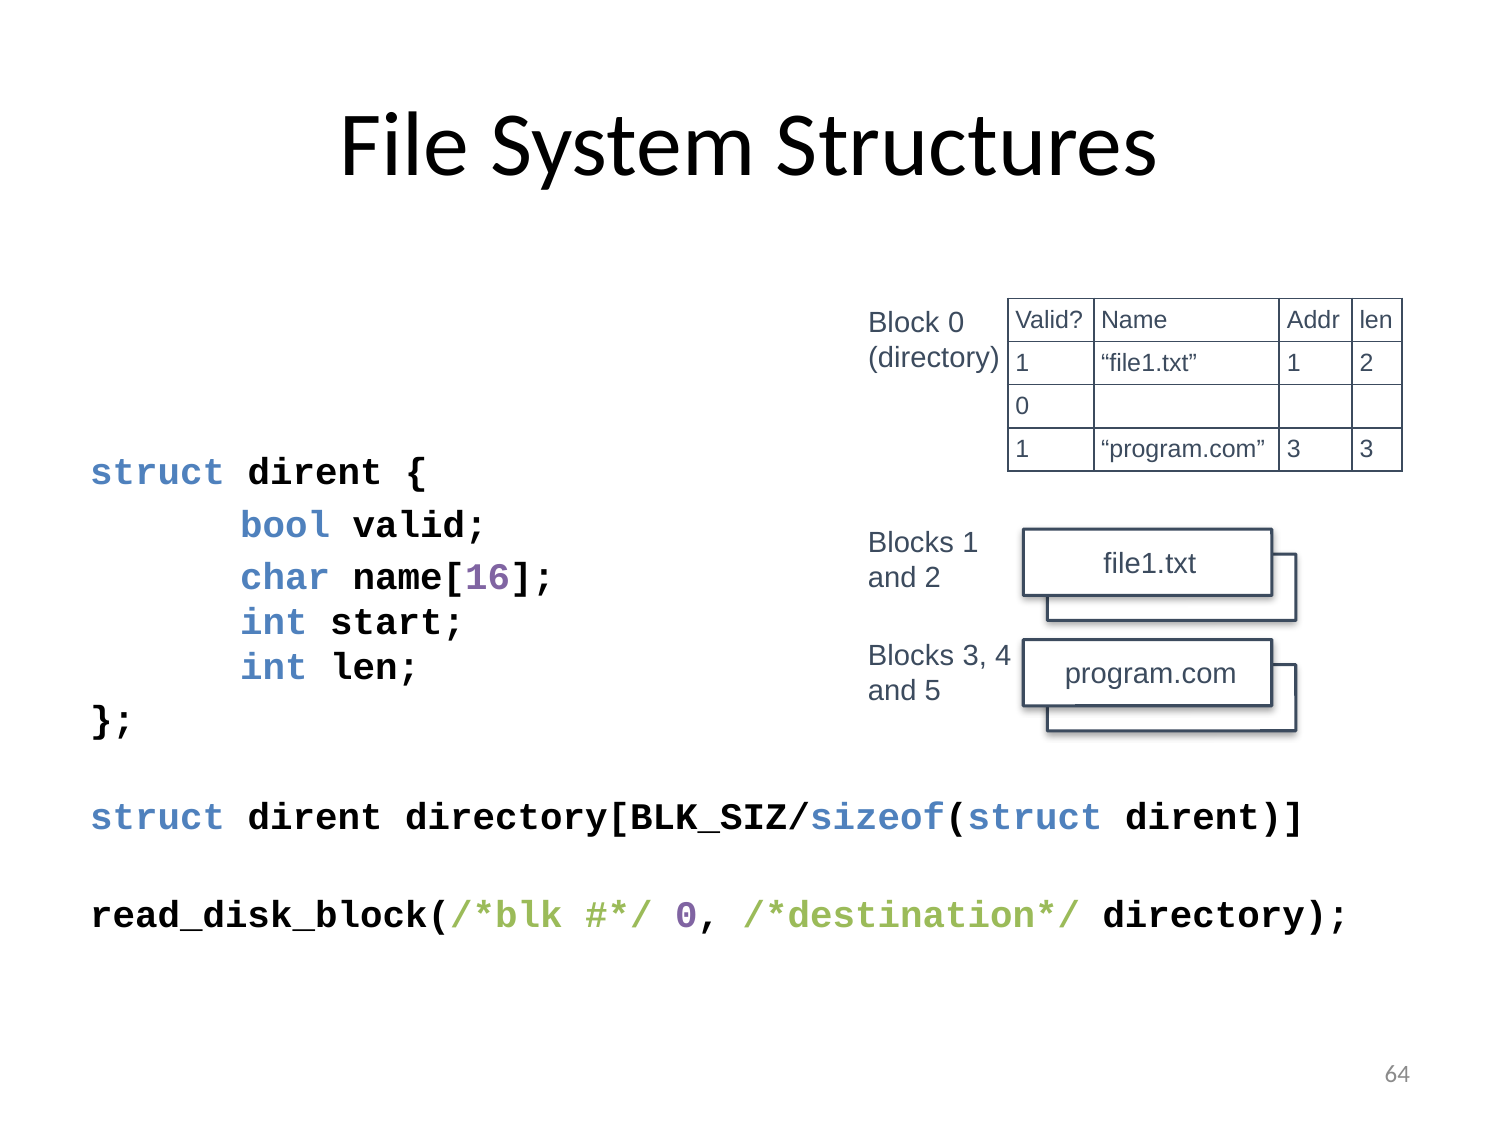

# File System Structures
Block 0 (directory)
| Valid? | Name | Addr | len |
| --- | --- | --- | --- |
| 1 | “file1.txt” | 1 | 2 |
| 0 |  |  |  |
| 1 | “program.com” | 3 | 3 |

struct dirent {
	bool valid;
	char name[16];
	int start;
	int len;
};
struct dirent directory[BLK_SIZ/sizeof(struct dirent)]
read_disk_block(/*blk #*/ 0, /*destination*/ directory);
Blocks 1 and 2

file1.txt

Blocks 3, 4 and 5

program.com

64